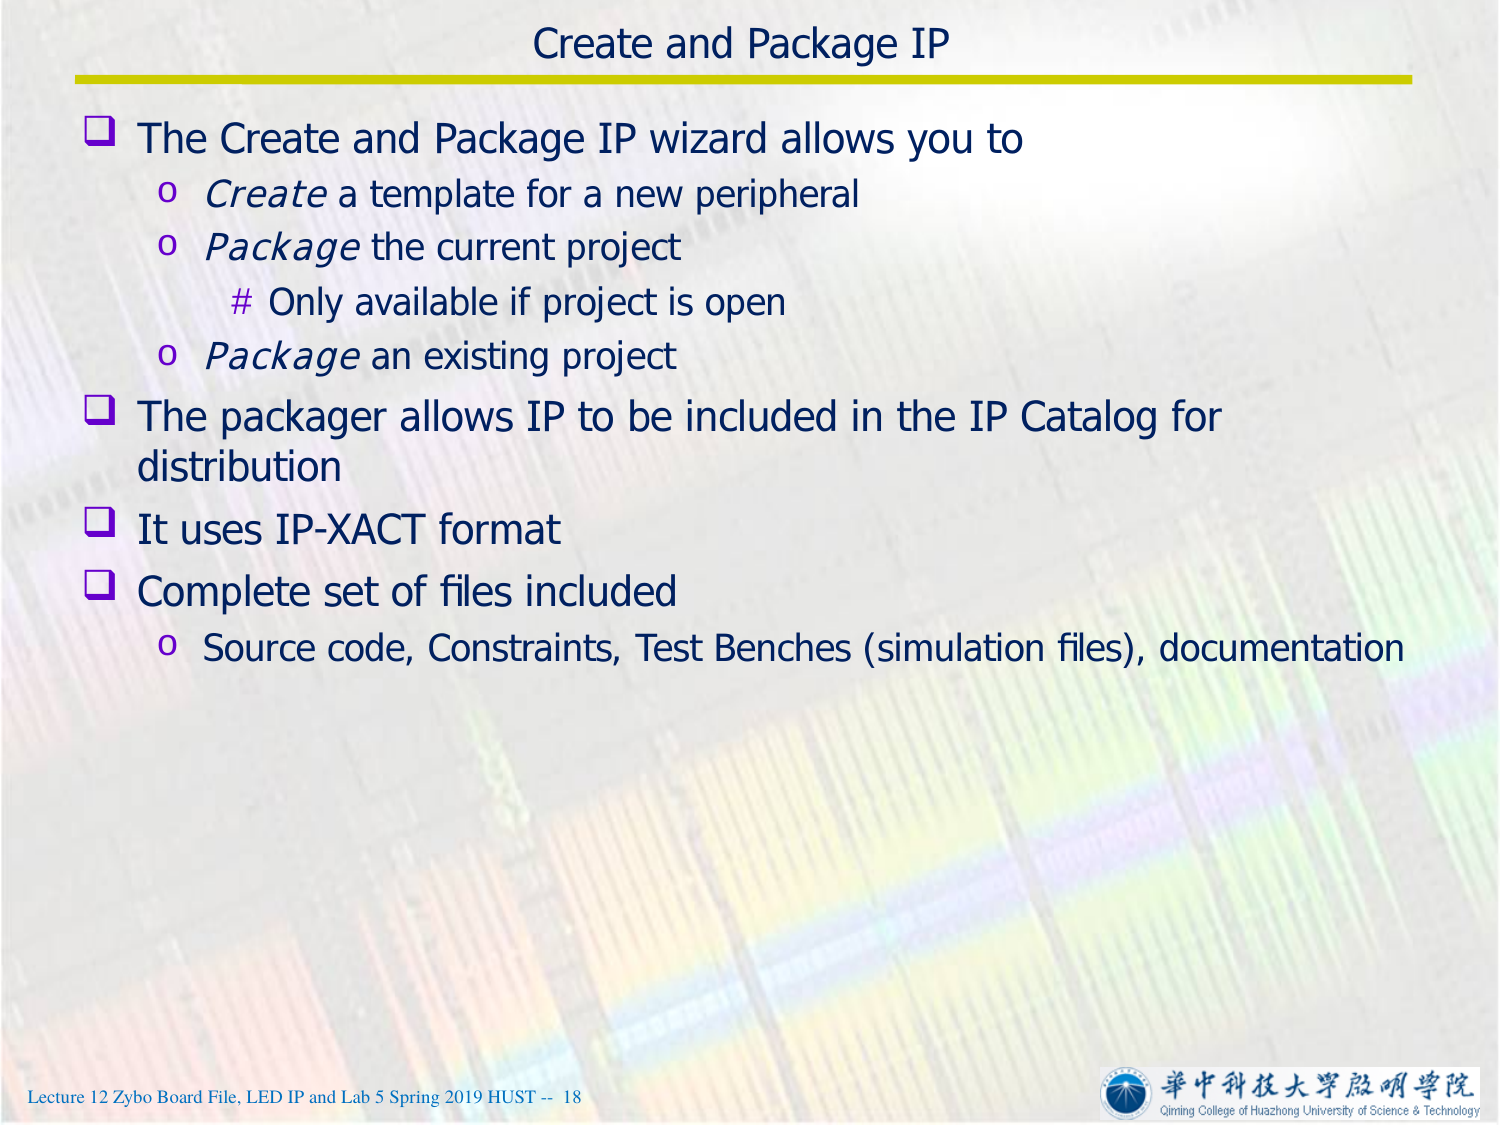

# Create and Package IP
The Create and Package IP wizard allows you to
Create a template for a new peripheral
Package the current project
Only available if project is open
Package an existing project
The packager allows IP to be included in the IP Catalog for distribution
It uses IP-XACT format
Complete set of files included
Source code, Constraints, Test Benches (simulation files), documentation